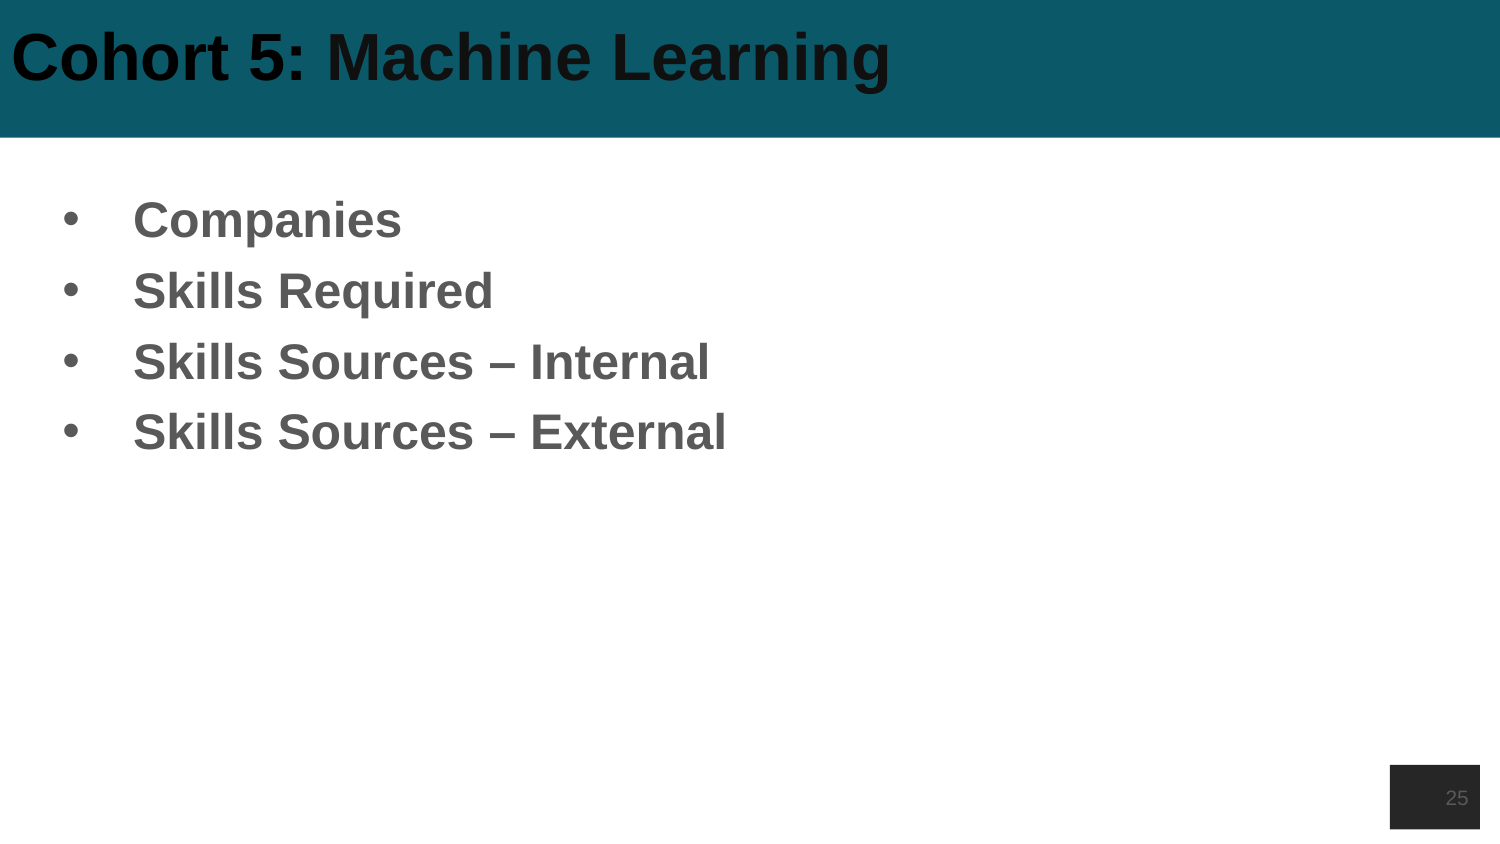

# Cohort 5: Machine Learning
Companies
Skills Required
Skills Sources – Internal
Skills Sources – External

25